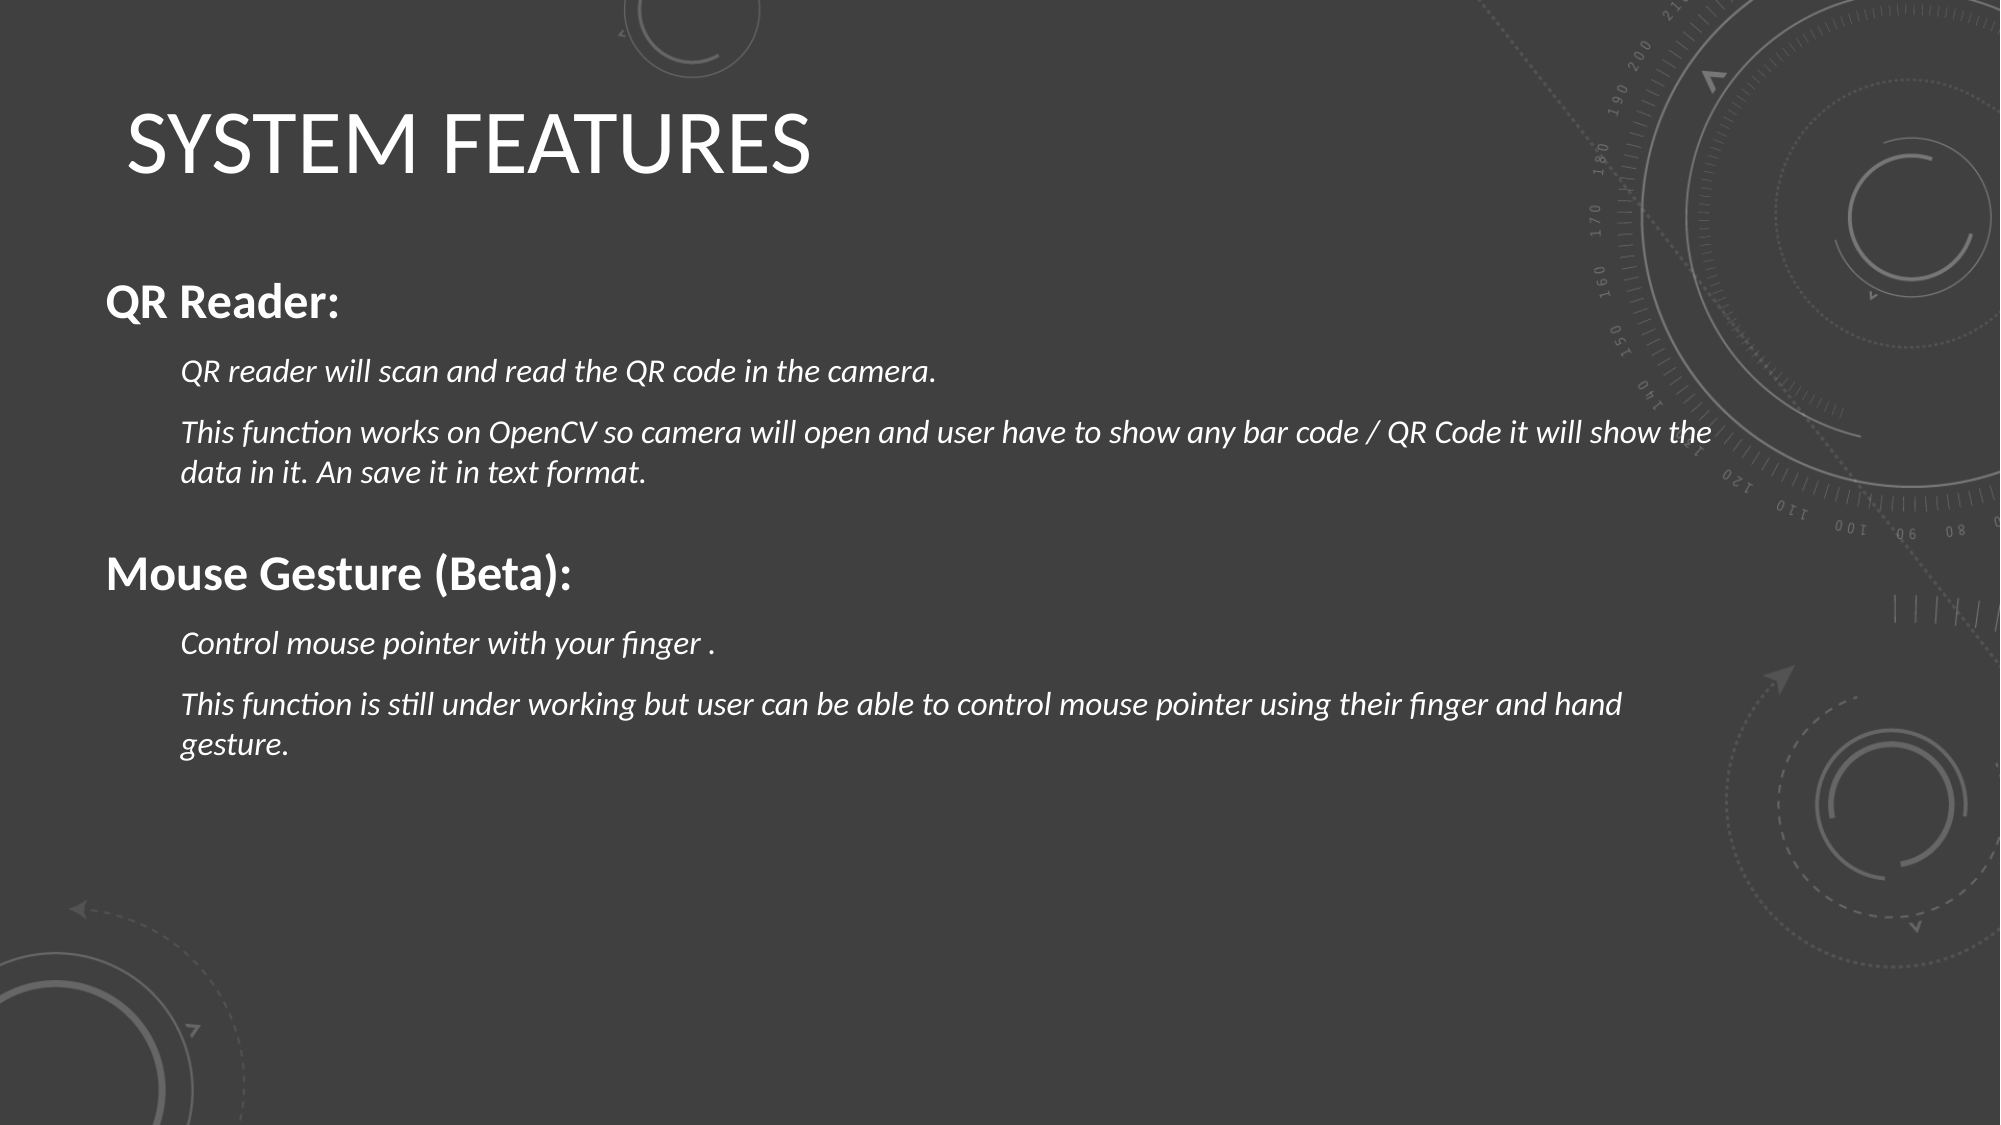

# SYSTEM FEATURES
QR Reader:
QR reader will scan and read the QR code in the camera.
This function works on OpenCV so camera will open and user have to show any bar code / QR Code it will show the data in it. An save it in text format.
Mouse Gesture (Beta):
Control mouse pointer with your finger .
This function is still under working but user can be able to control mouse pointer using their finger and hand gesture.